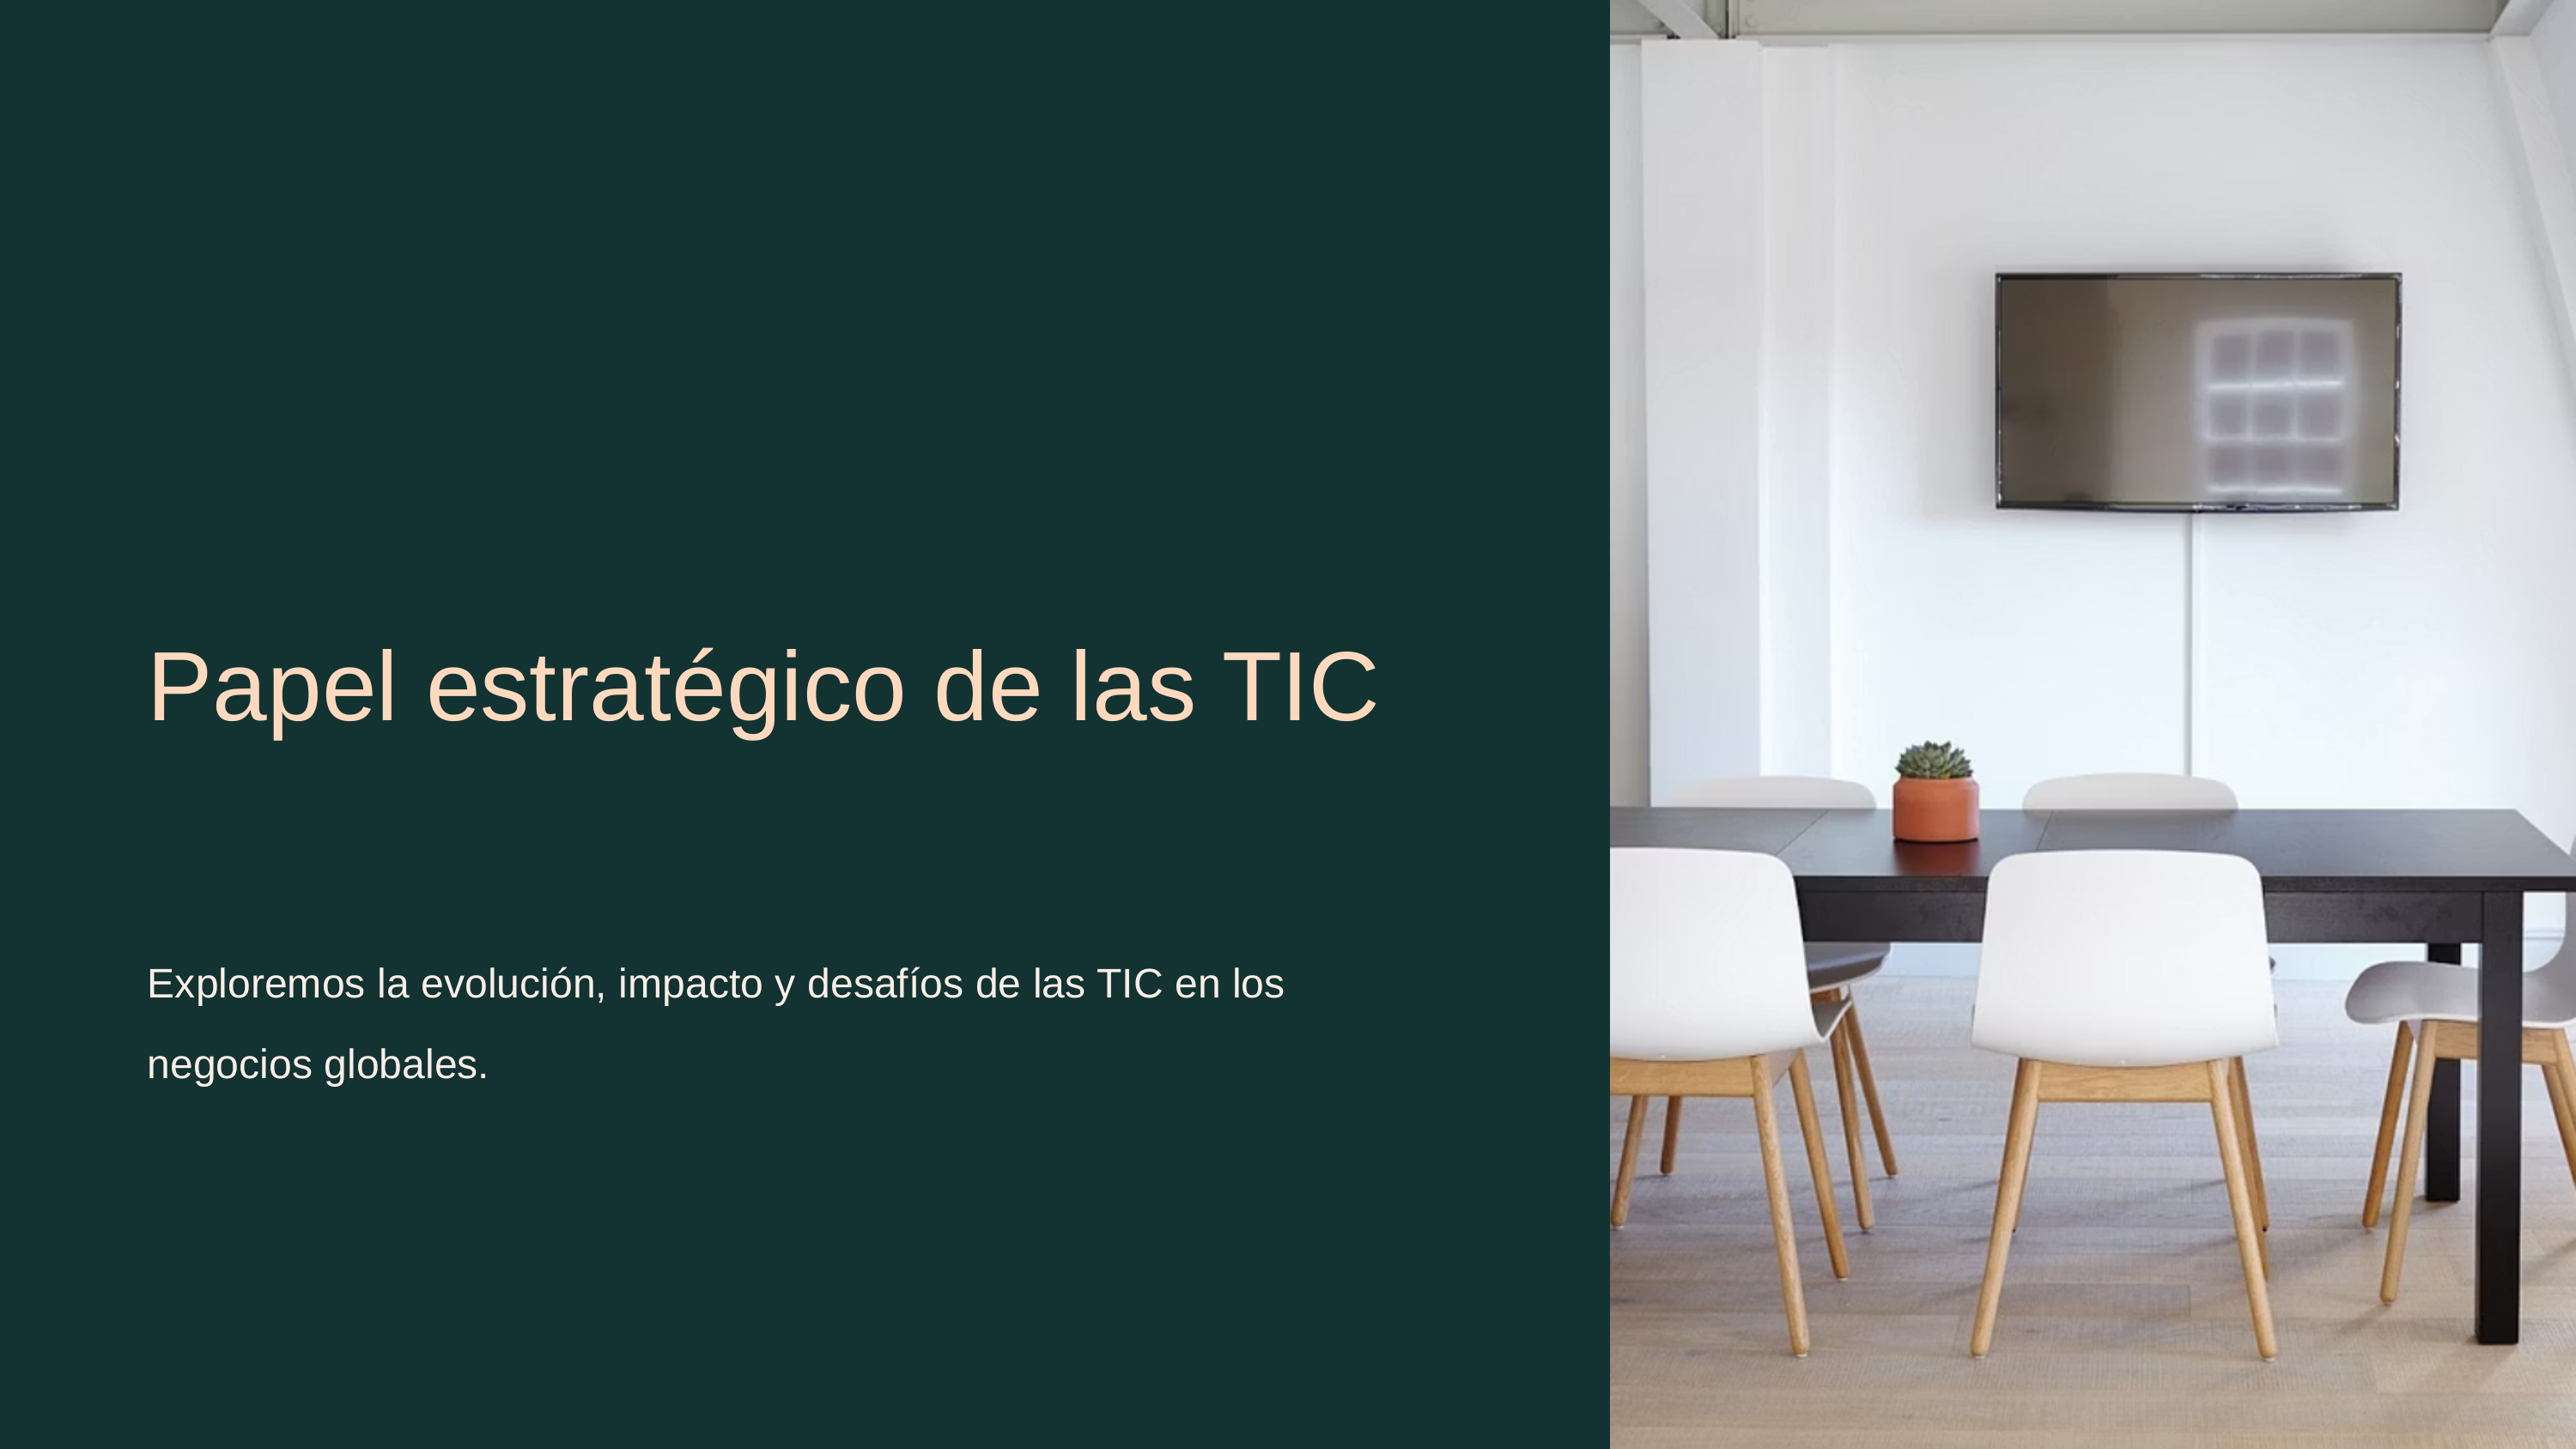

Papel estratégico de las TIC

Exploremos la evolución, impacto y desafíos de las TIC en los negocios globales.